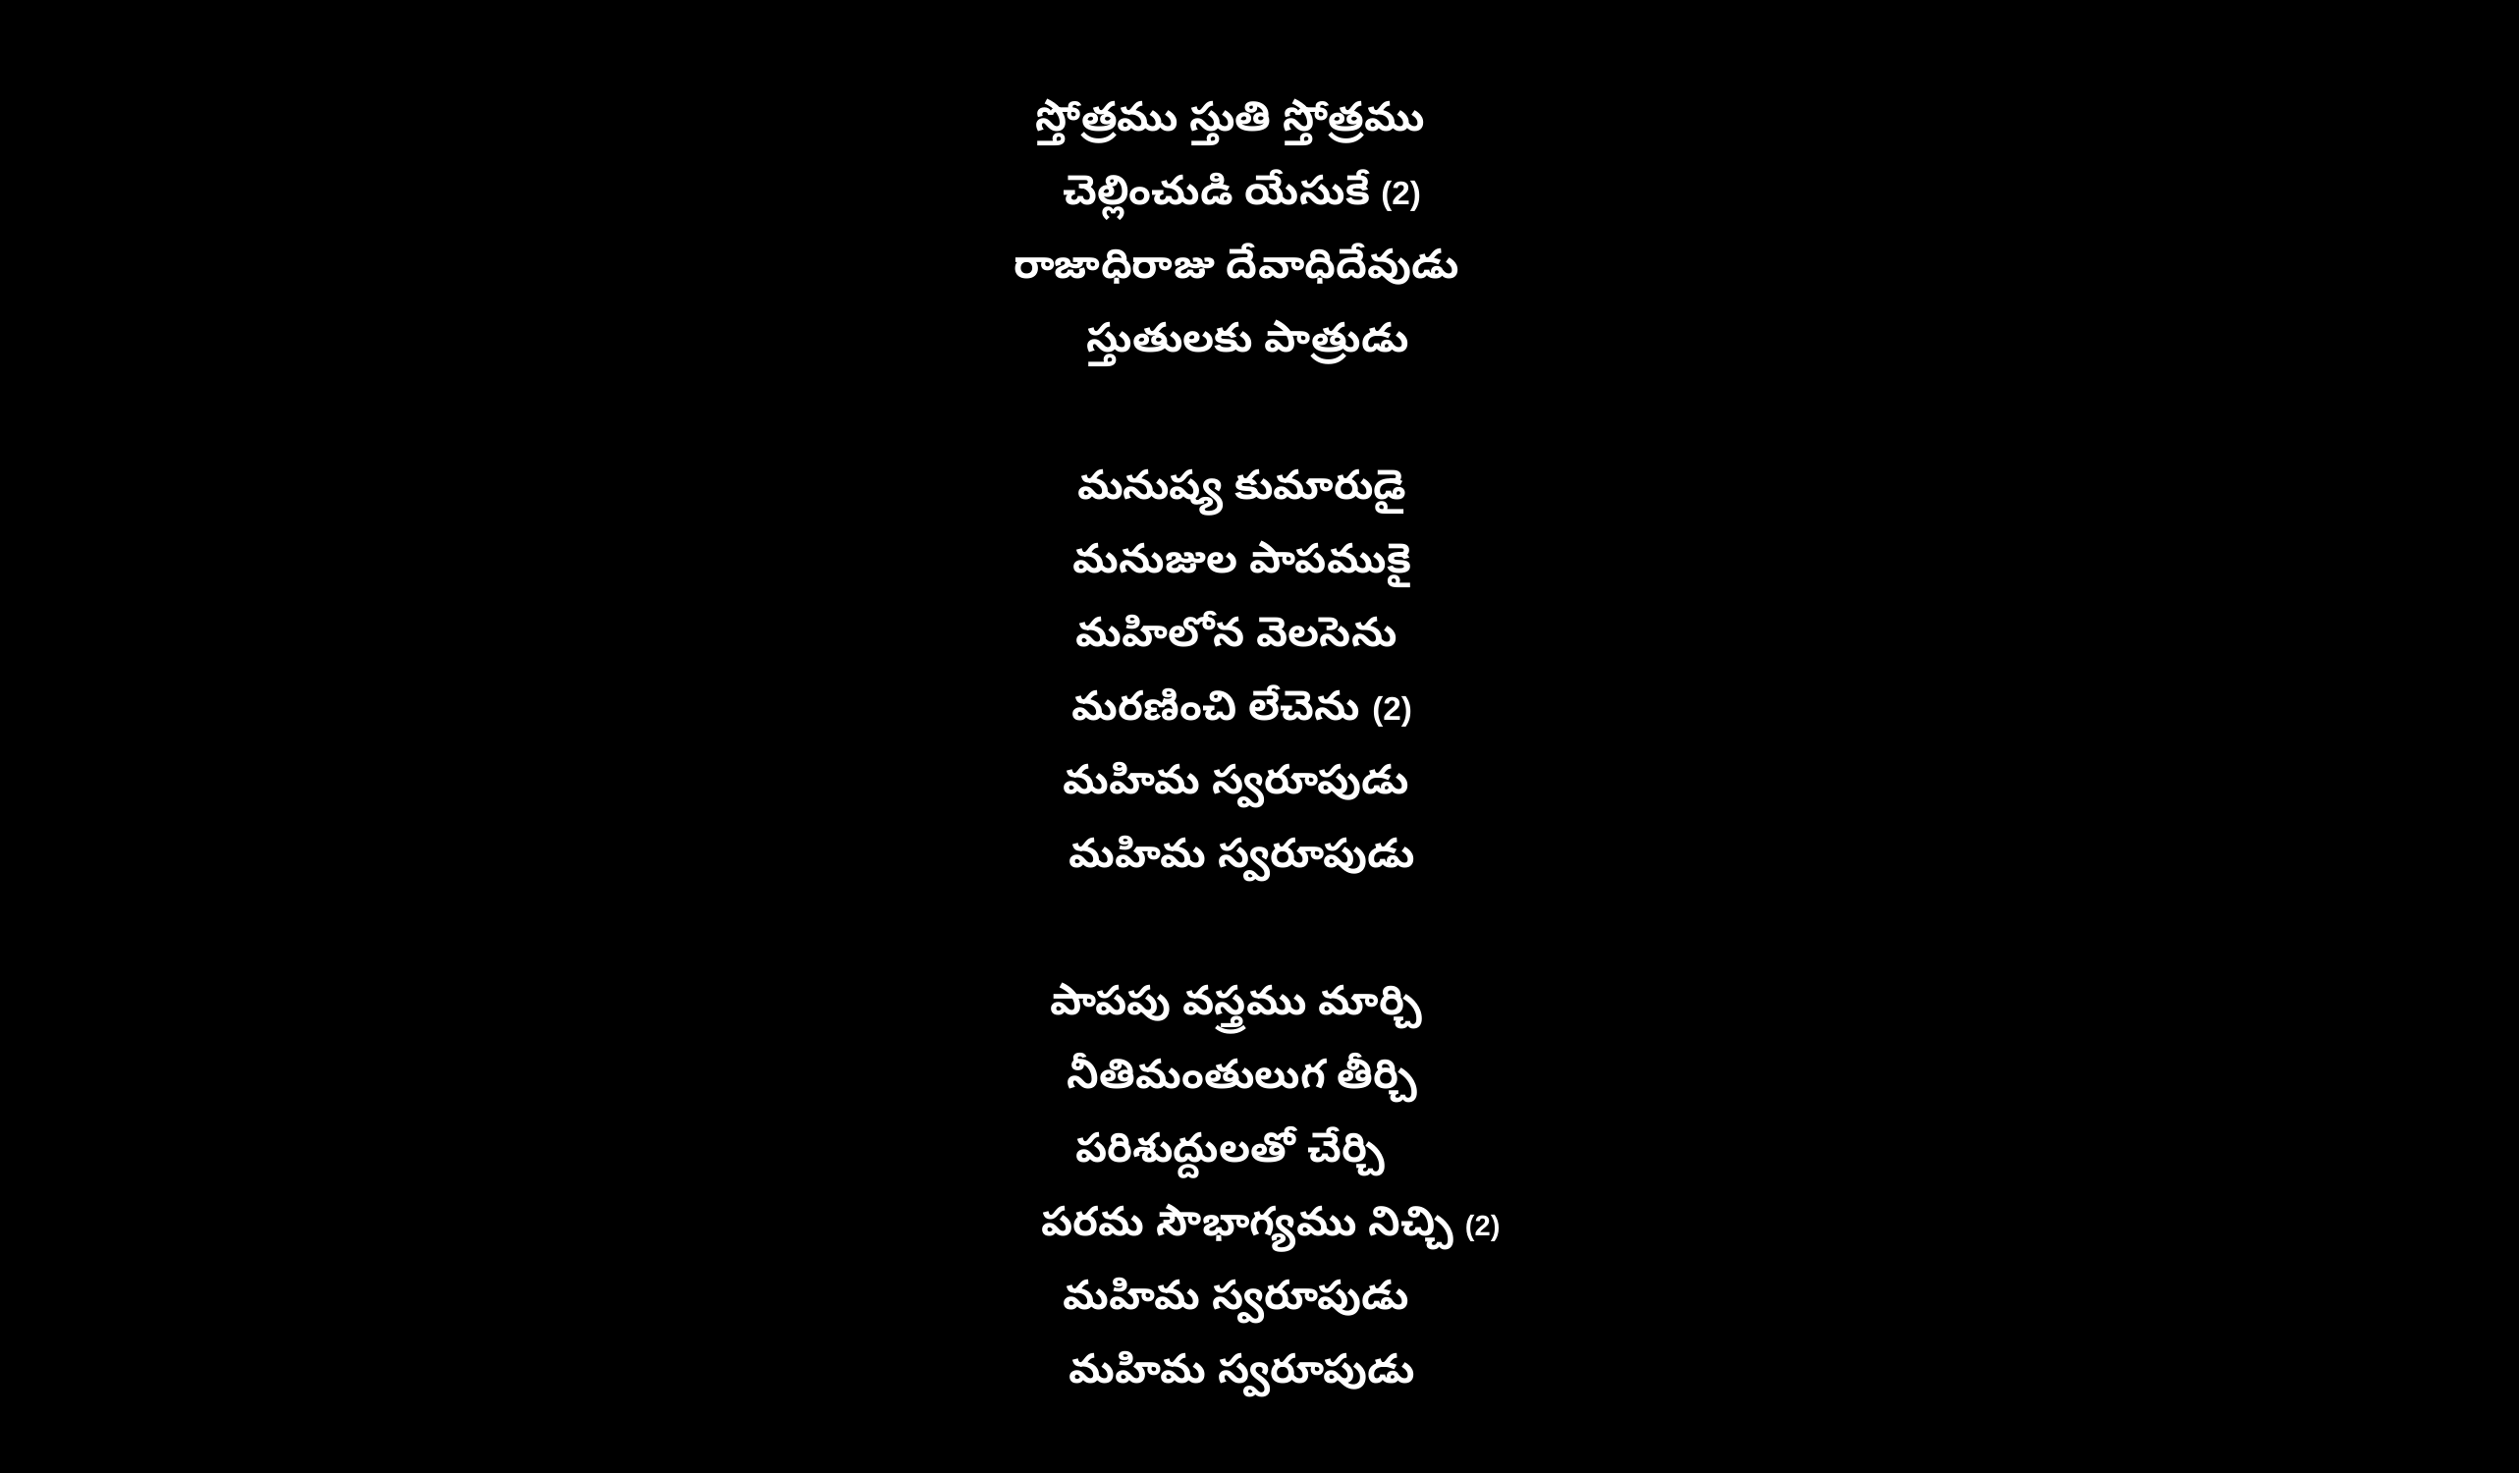

స్తోత్రము స్తుతి స్తోత్రము
చెల్లించుడి యేసుకే (2)
రాజాధిరాజు దేవాధిదేవుడు
 స్తుతులకు పాత్రుడు

 మనుష్య కుమారుడై
మనుజుల పాపముకై
మహిలోన వెలసెను
మరణించి లేచెను (2)
మహిమ స్వరూపుడు
మహిమ స్వరూపుడు

పాపపు వస్త్రము మార్చి
నీతిమంతులుగ తీర్చి
పరిశుద్దులతో చేర్చి
     పరమ సౌభాగ్యము నిచ్చి (2)
మహిమ స్వరూపుడు
మహిమ స్వరూపుడు